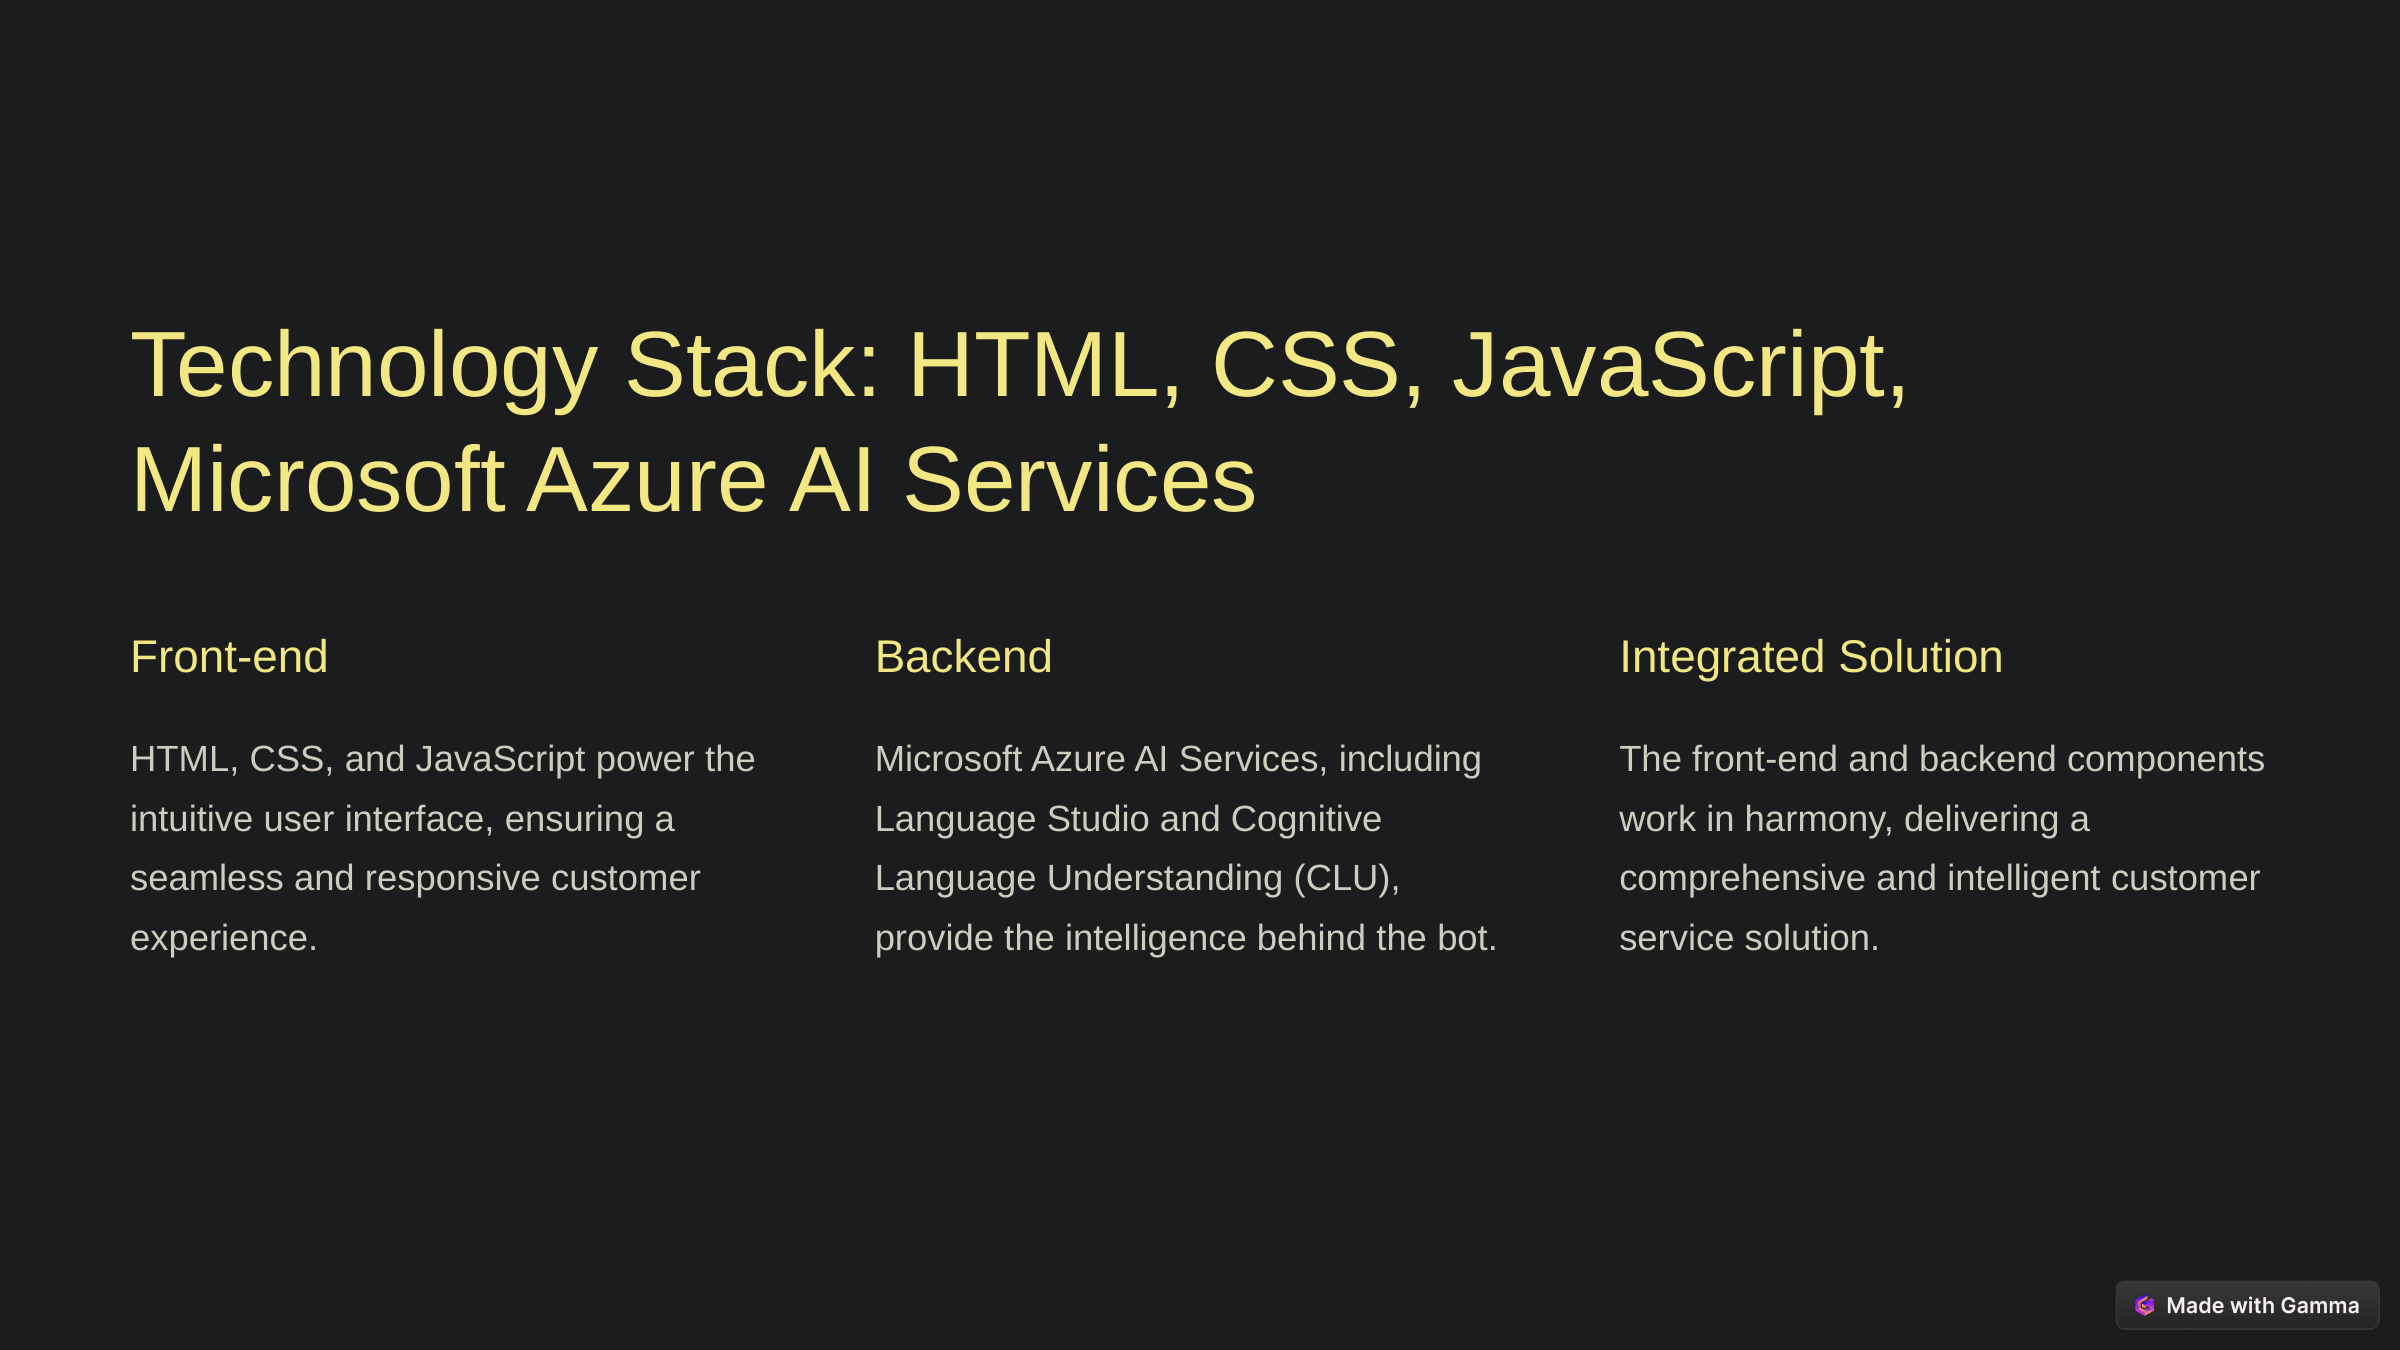

Technology Stack: HTML, CSS, JavaScript, Microsoft Azure AI Services
Front-end
Backend
Integrated Solution
HTML, CSS, and JavaScript power the intuitive user interface, ensuring a seamless and responsive customer experience.
Microsoft Azure AI Services, including Language Studio and Cognitive Language Understanding (CLU), provide the intelligence behind the bot.
The front-end and backend components work in harmony, delivering a comprehensive and intelligent customer service solution.